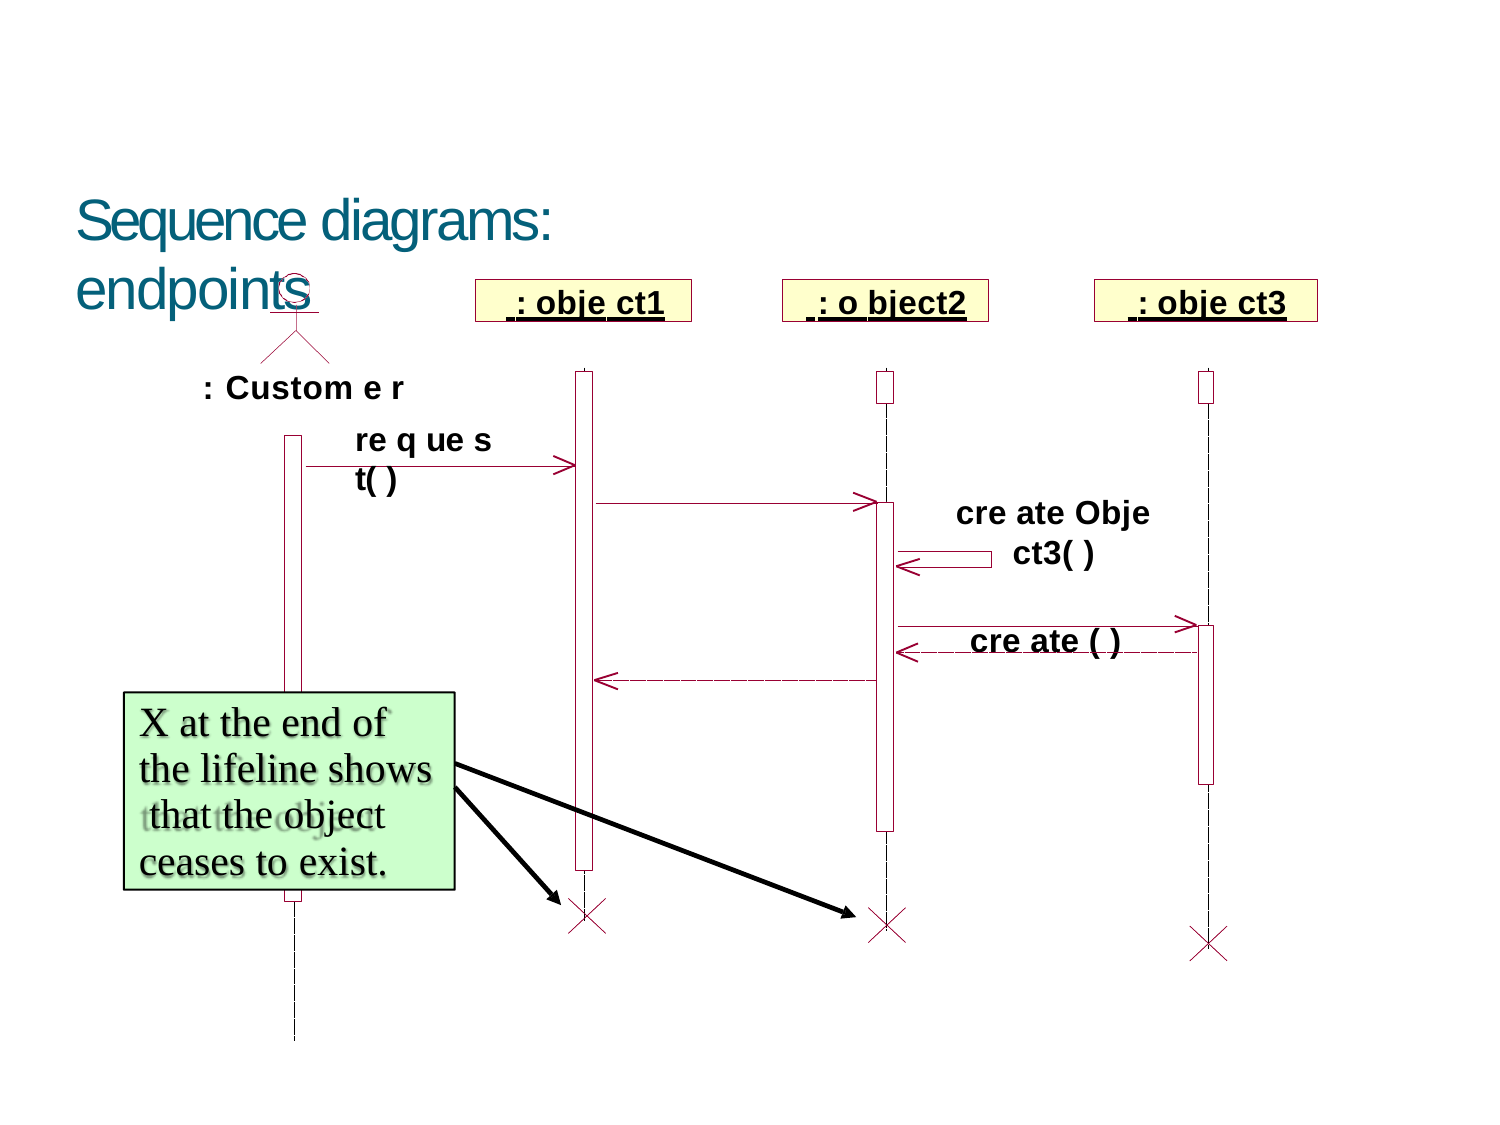

# Sequence diagrams: endpoints

 : obje ct1
 : o bject2
 : obje ct3

: Custom e r
re q ue s t( )

cre ate Obje ct3( )

cre ate ( )

X at the end of  the lifeline shows  that the object  ceases to exist.